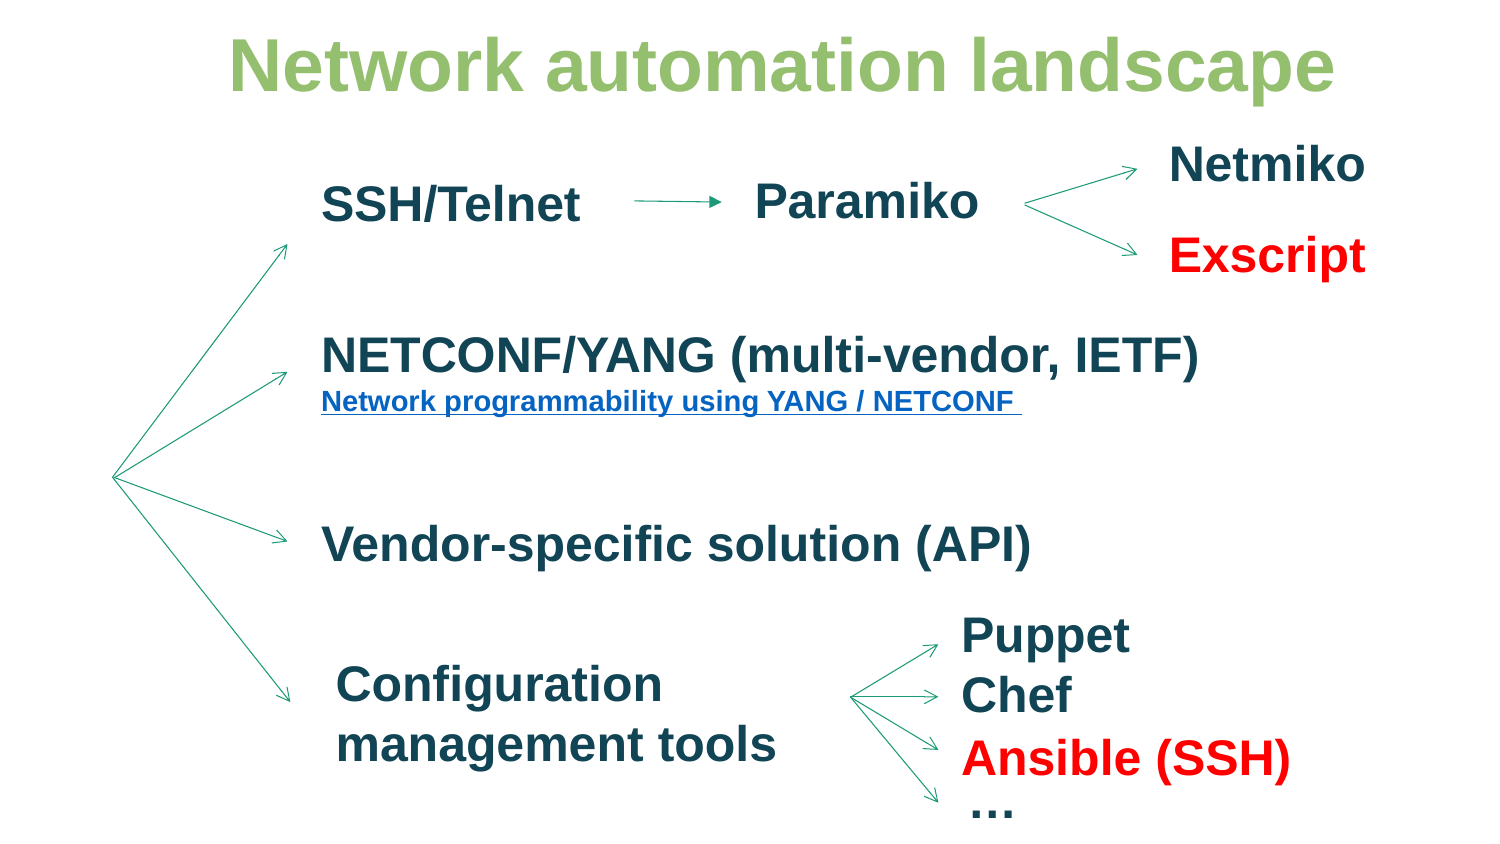

Network automation landscape
Netmiko
Paramiko
SSH/Telnet
Exscript
NETCONF/YANG (multi-vendor, IETF)
Network programmability using YANG / NETCONF

Vendor-specific solution (API)
Puppet
Chef
Configuration management tools
Ansible (SSH)
…